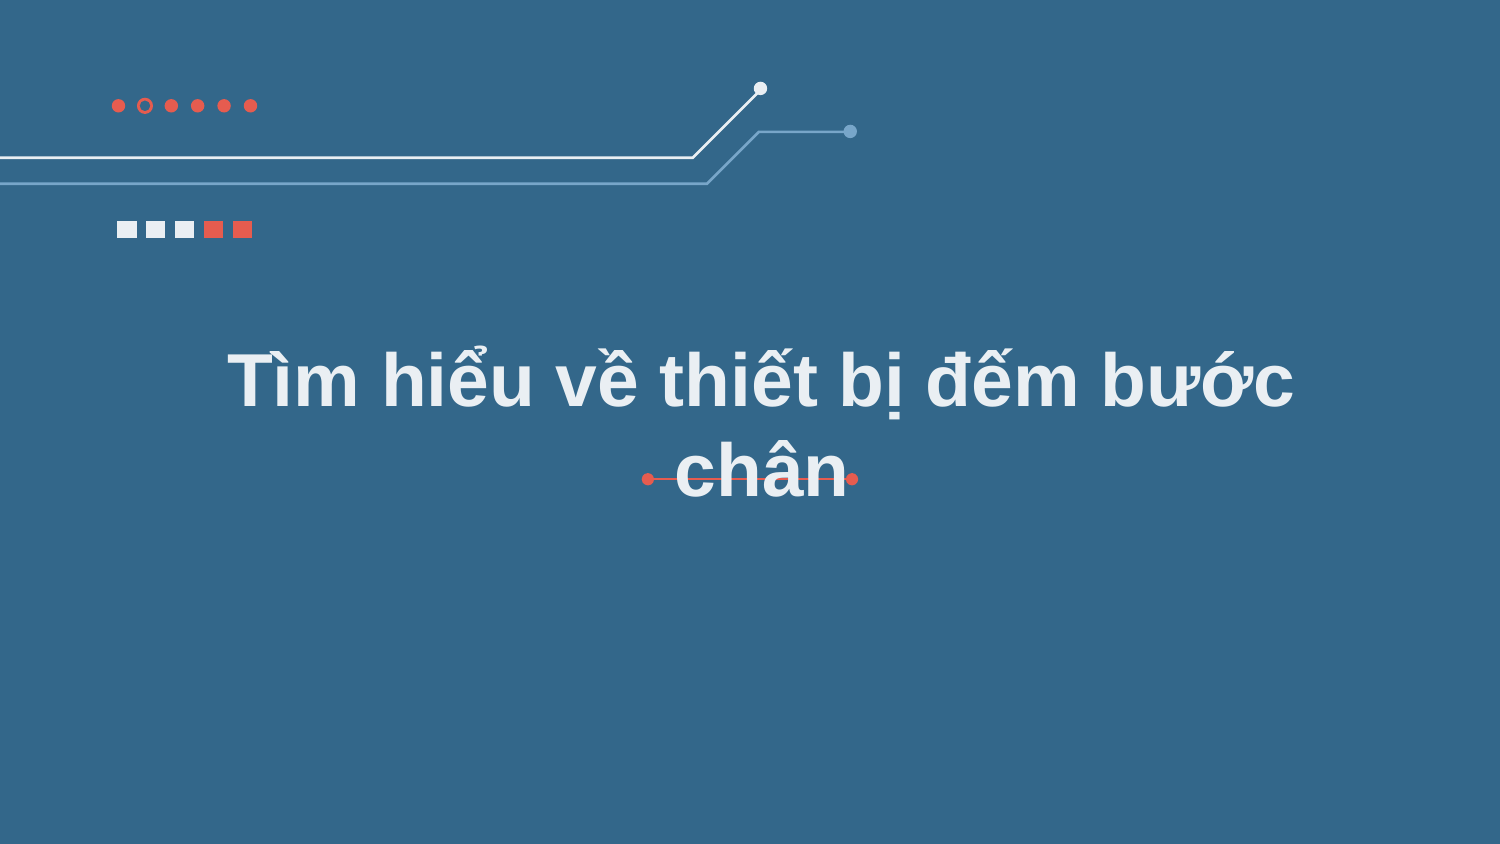

# Tìm hiểu về thiết bị đếm bước chân
8